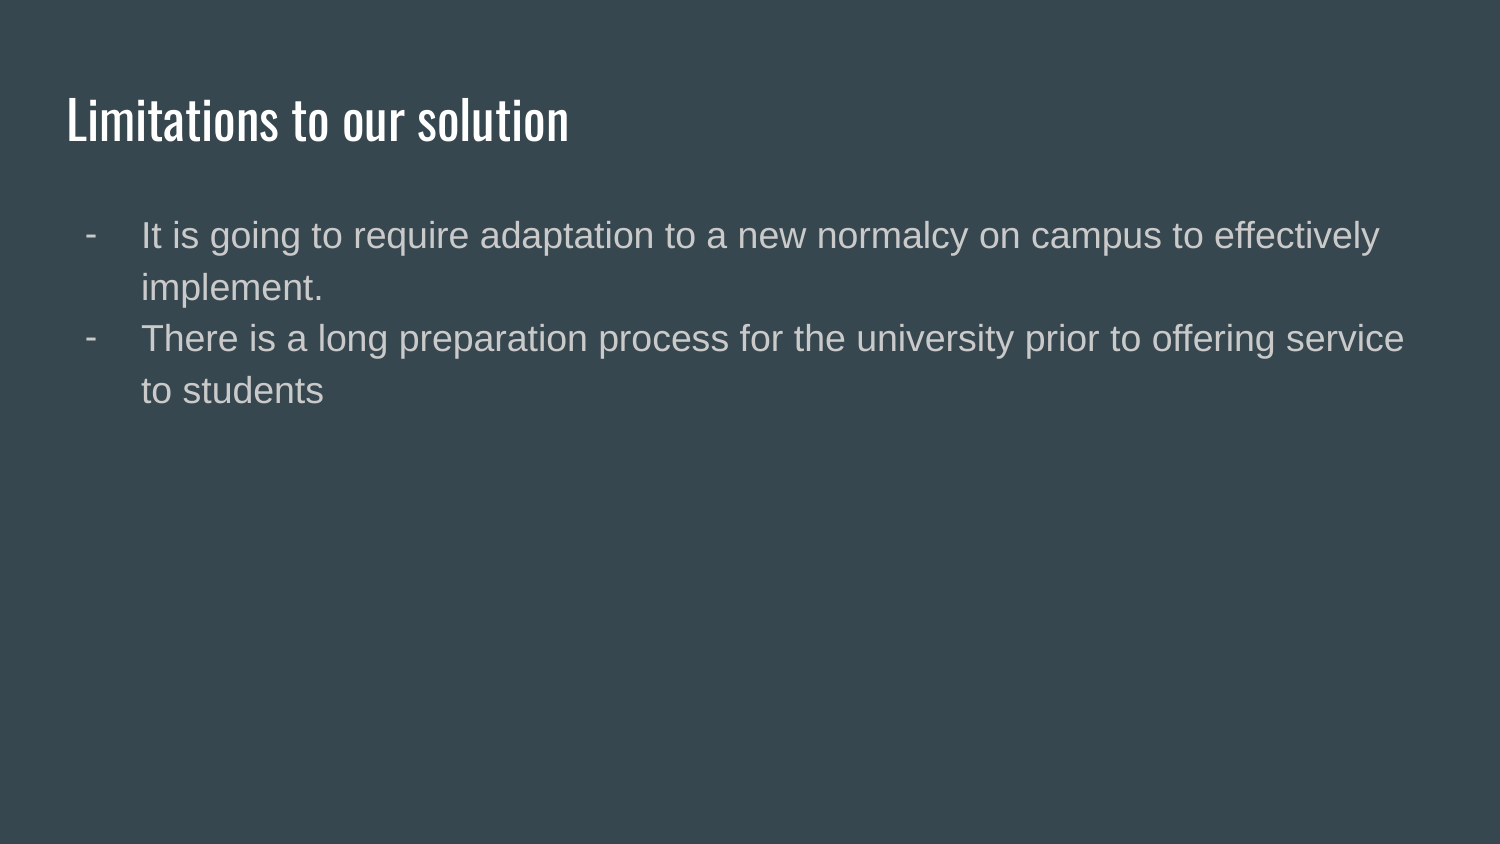

# Limitations to our solution
It is going to require adaptation to a new normalcy on campus to effectively implement.
There is a long preparation process for the university prior to offering service to students